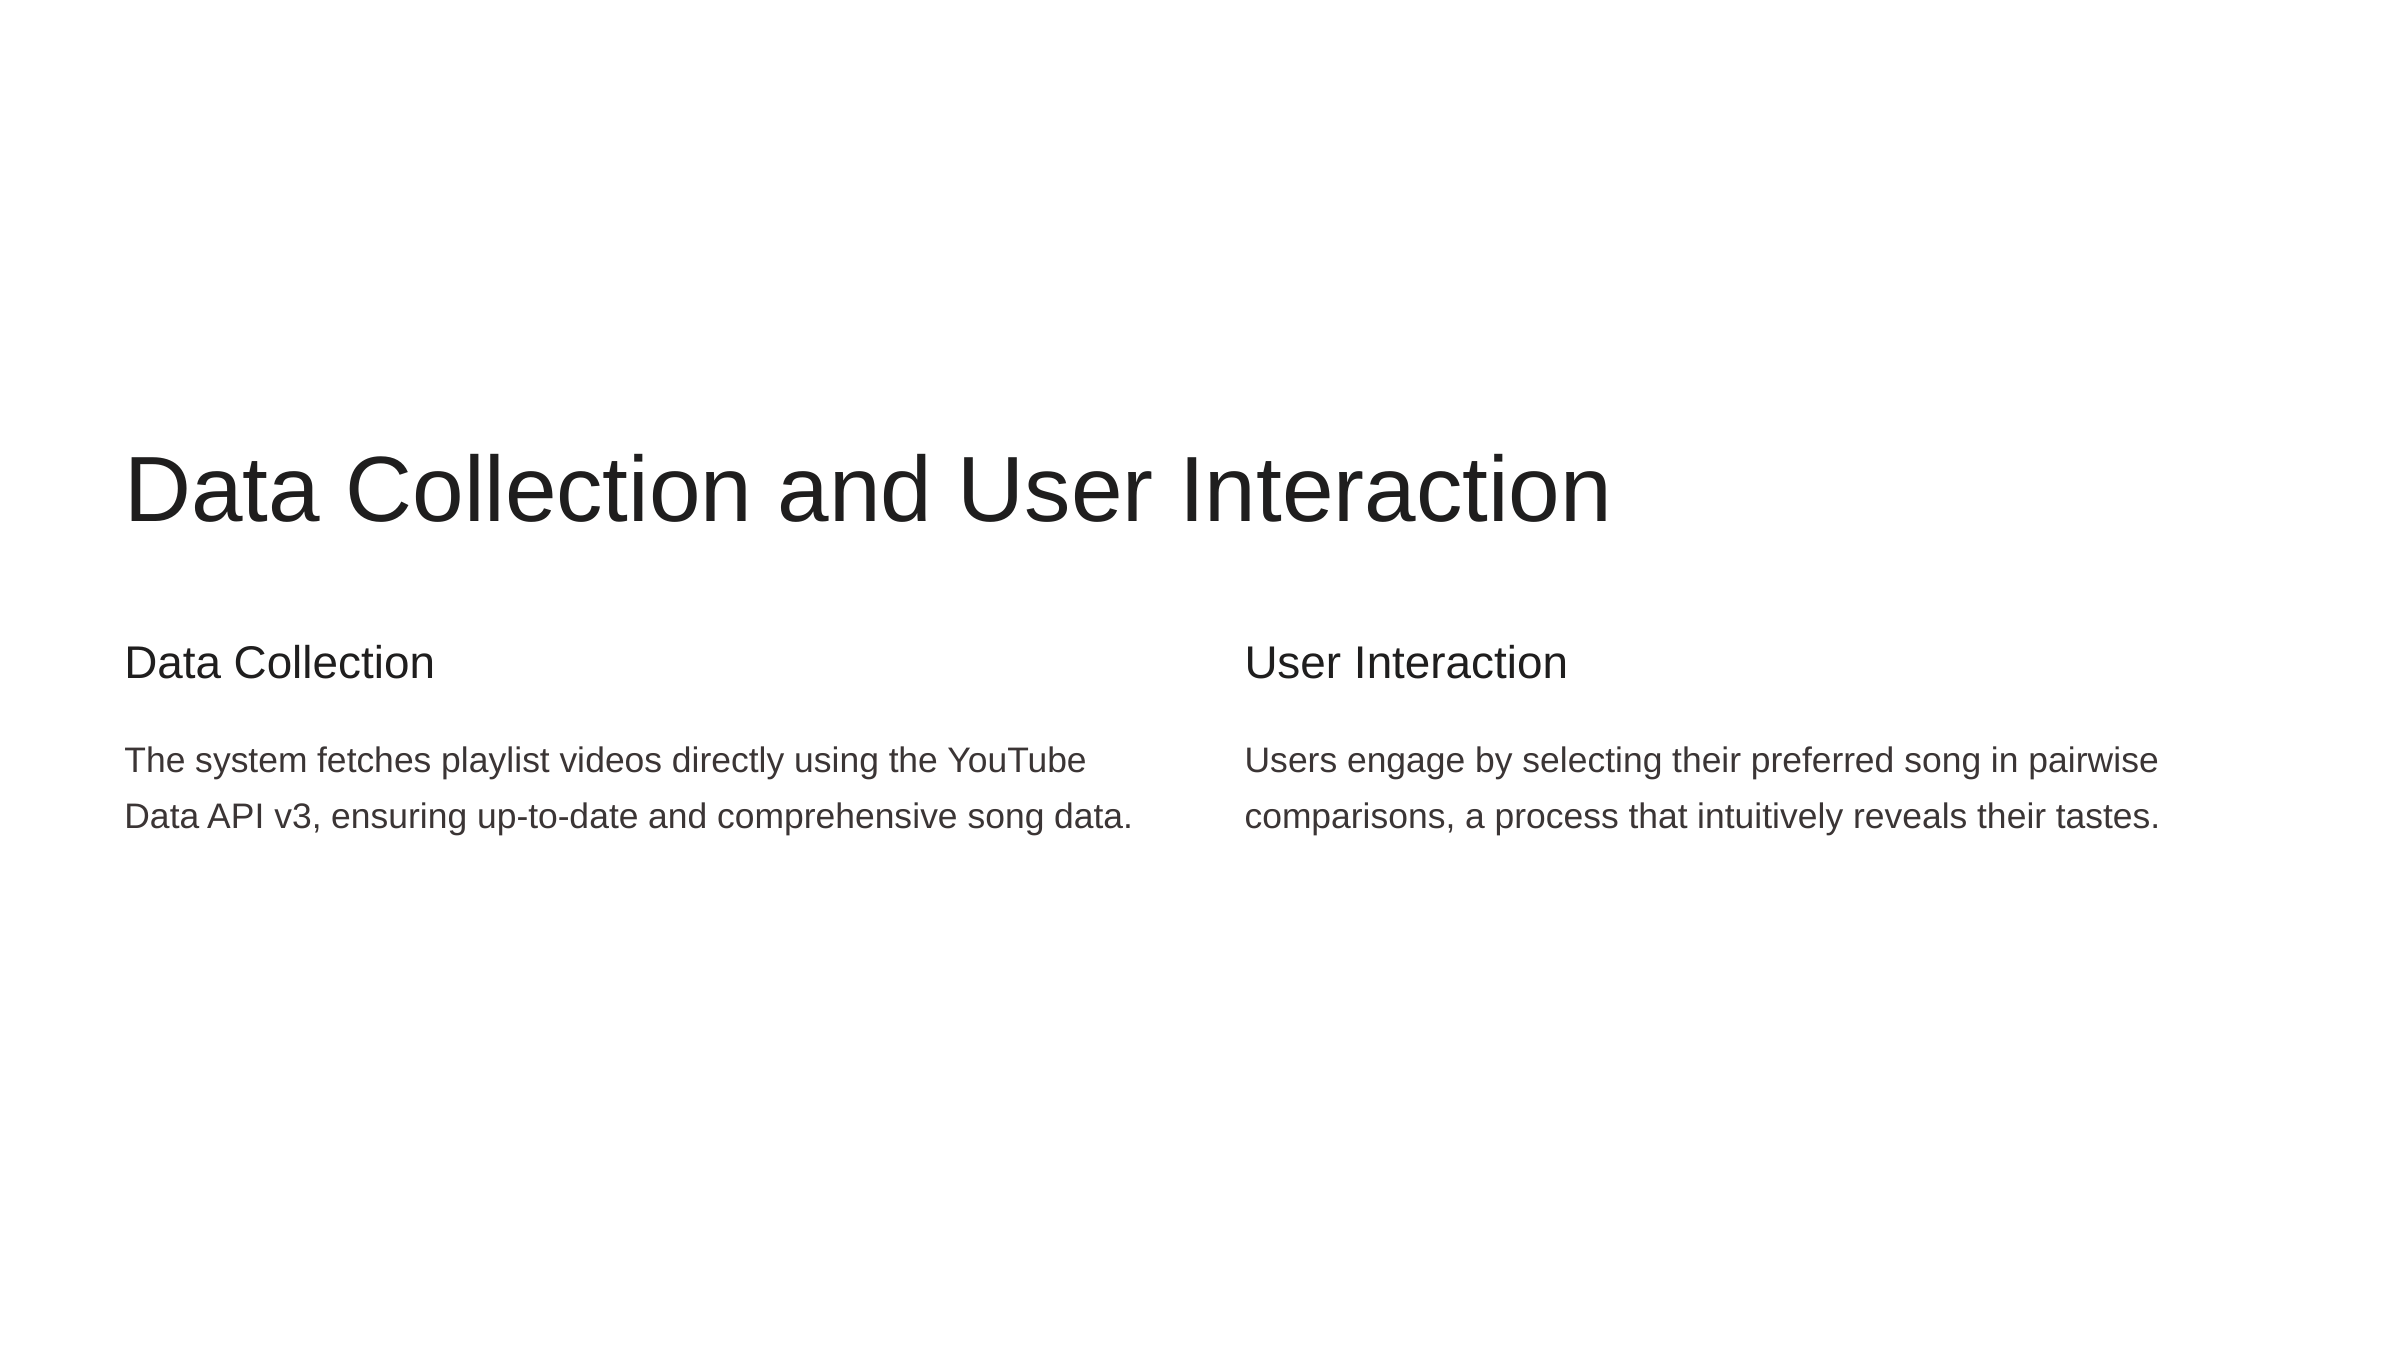

Data Collection and User Interaction
Data Collection
User Interaction
The system fetches playlist videos directly using the YouTube Data API v3, ensuring up-to-date and comprehensive song data.
Users engage by selecting their preferred song in pairwise comparisons, a process that intuitively reveals their tastes.